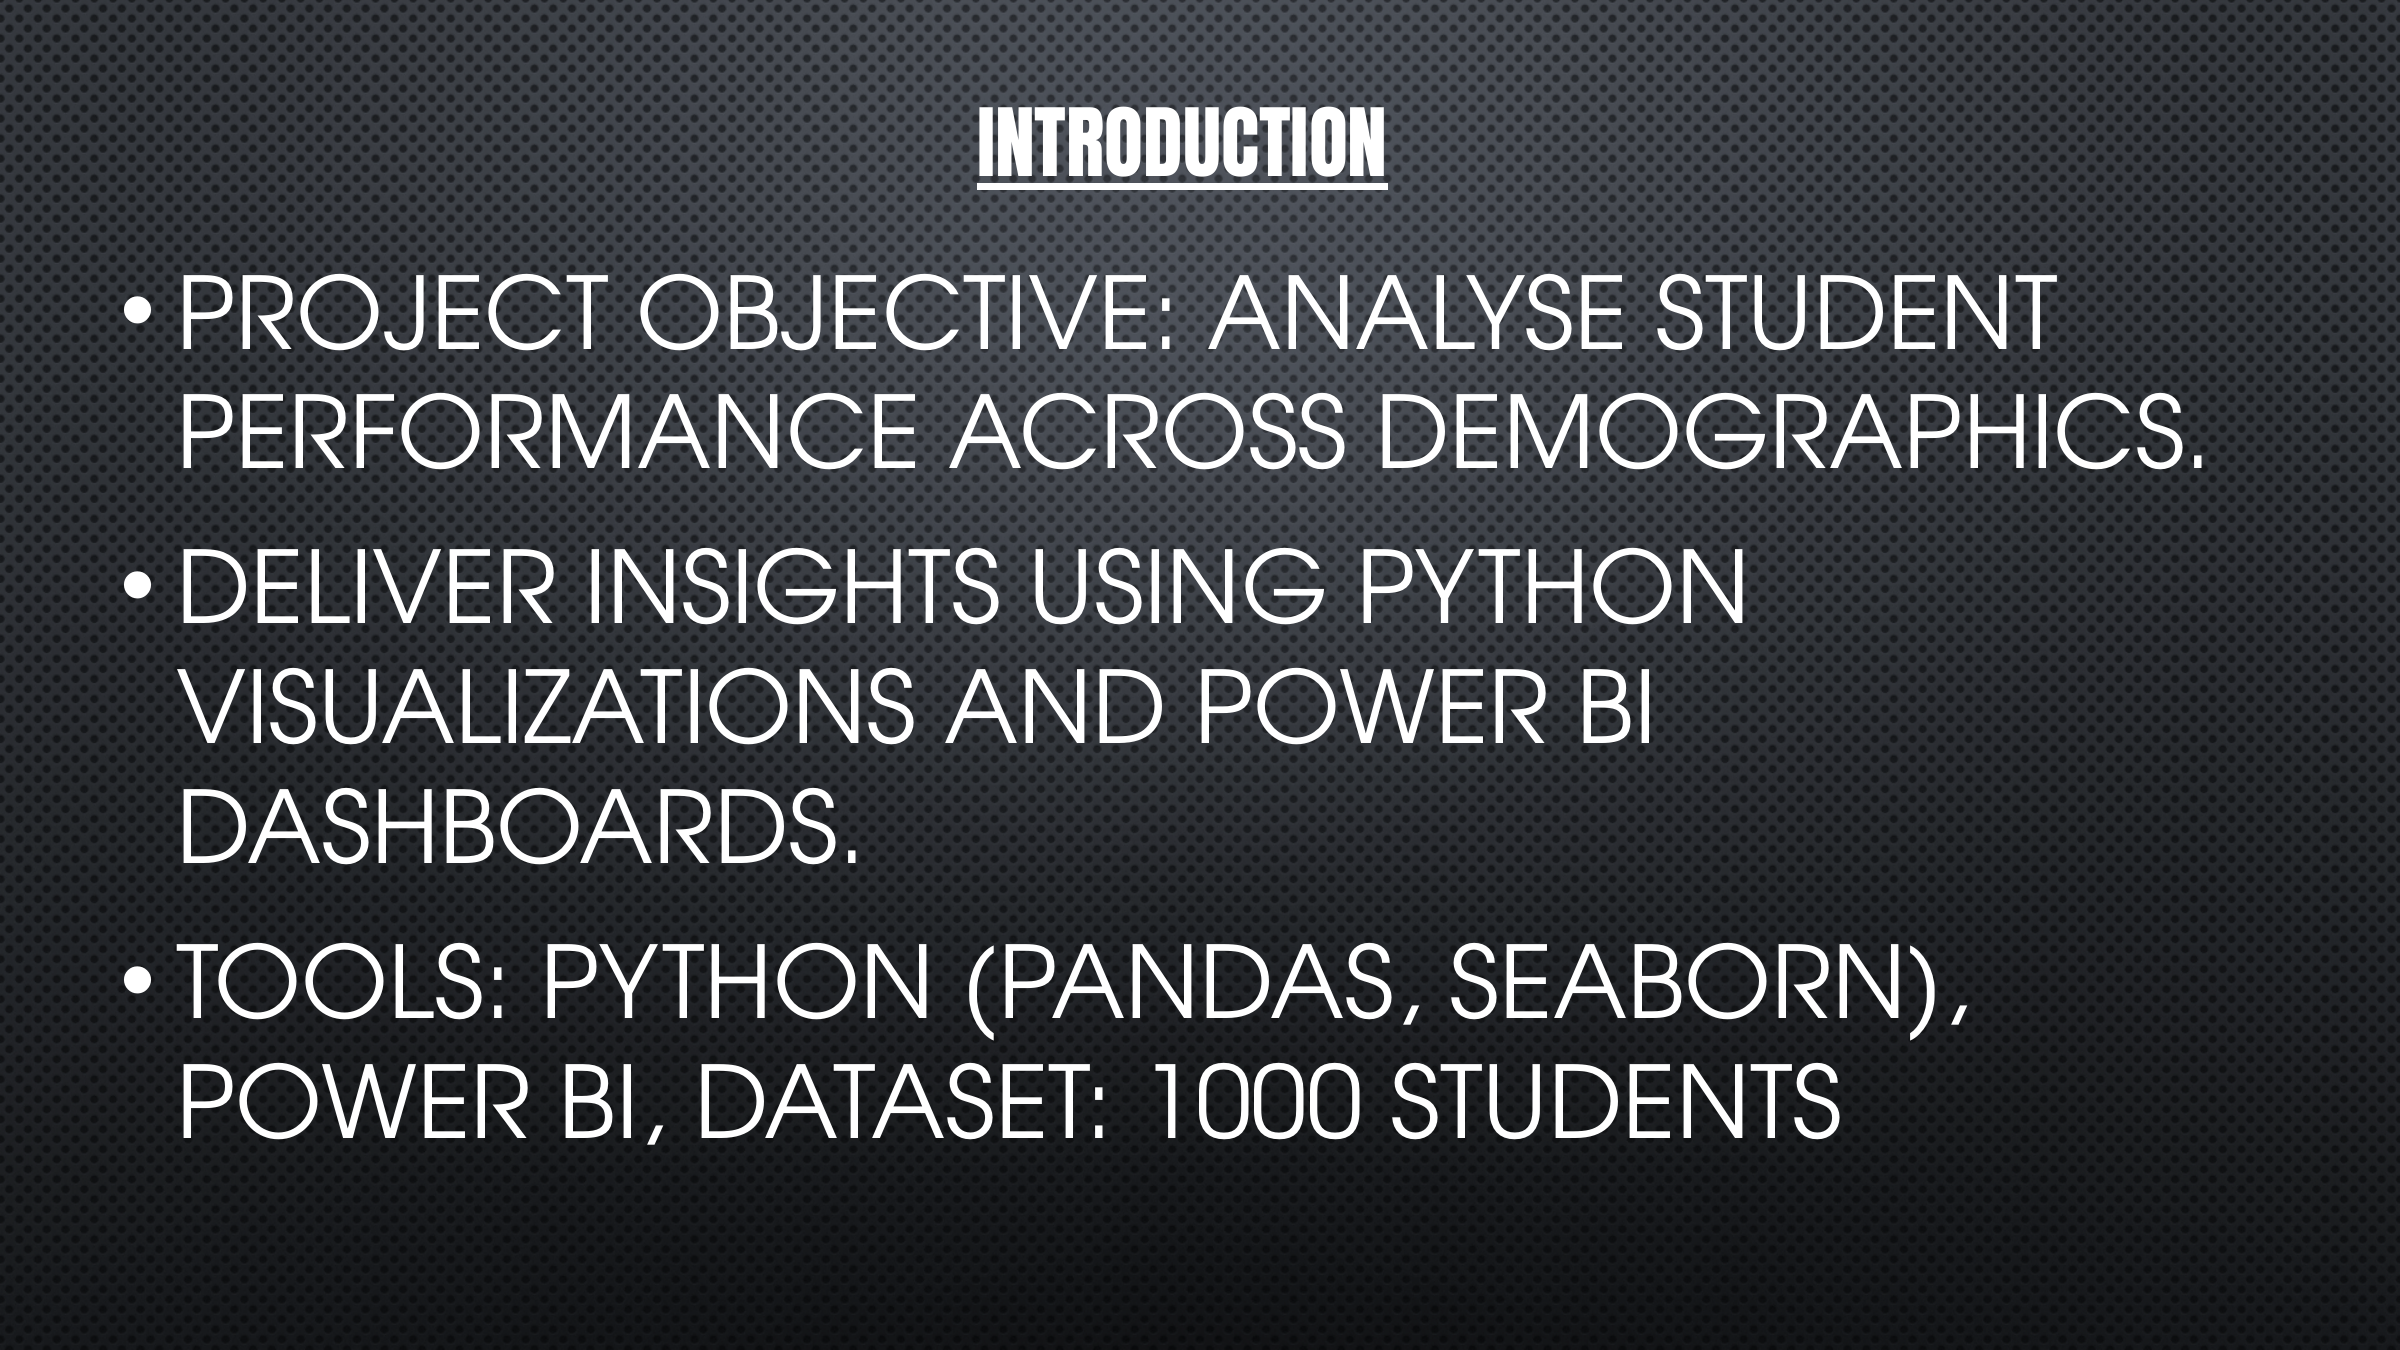

Introduction
Project Objective: Analyse student performance across demographics.
Deliver insights using Python visualizations and Power BI dashboards.
Tools: Python (Pandas, Seaborn), Power BI, Dataset: 1000 students